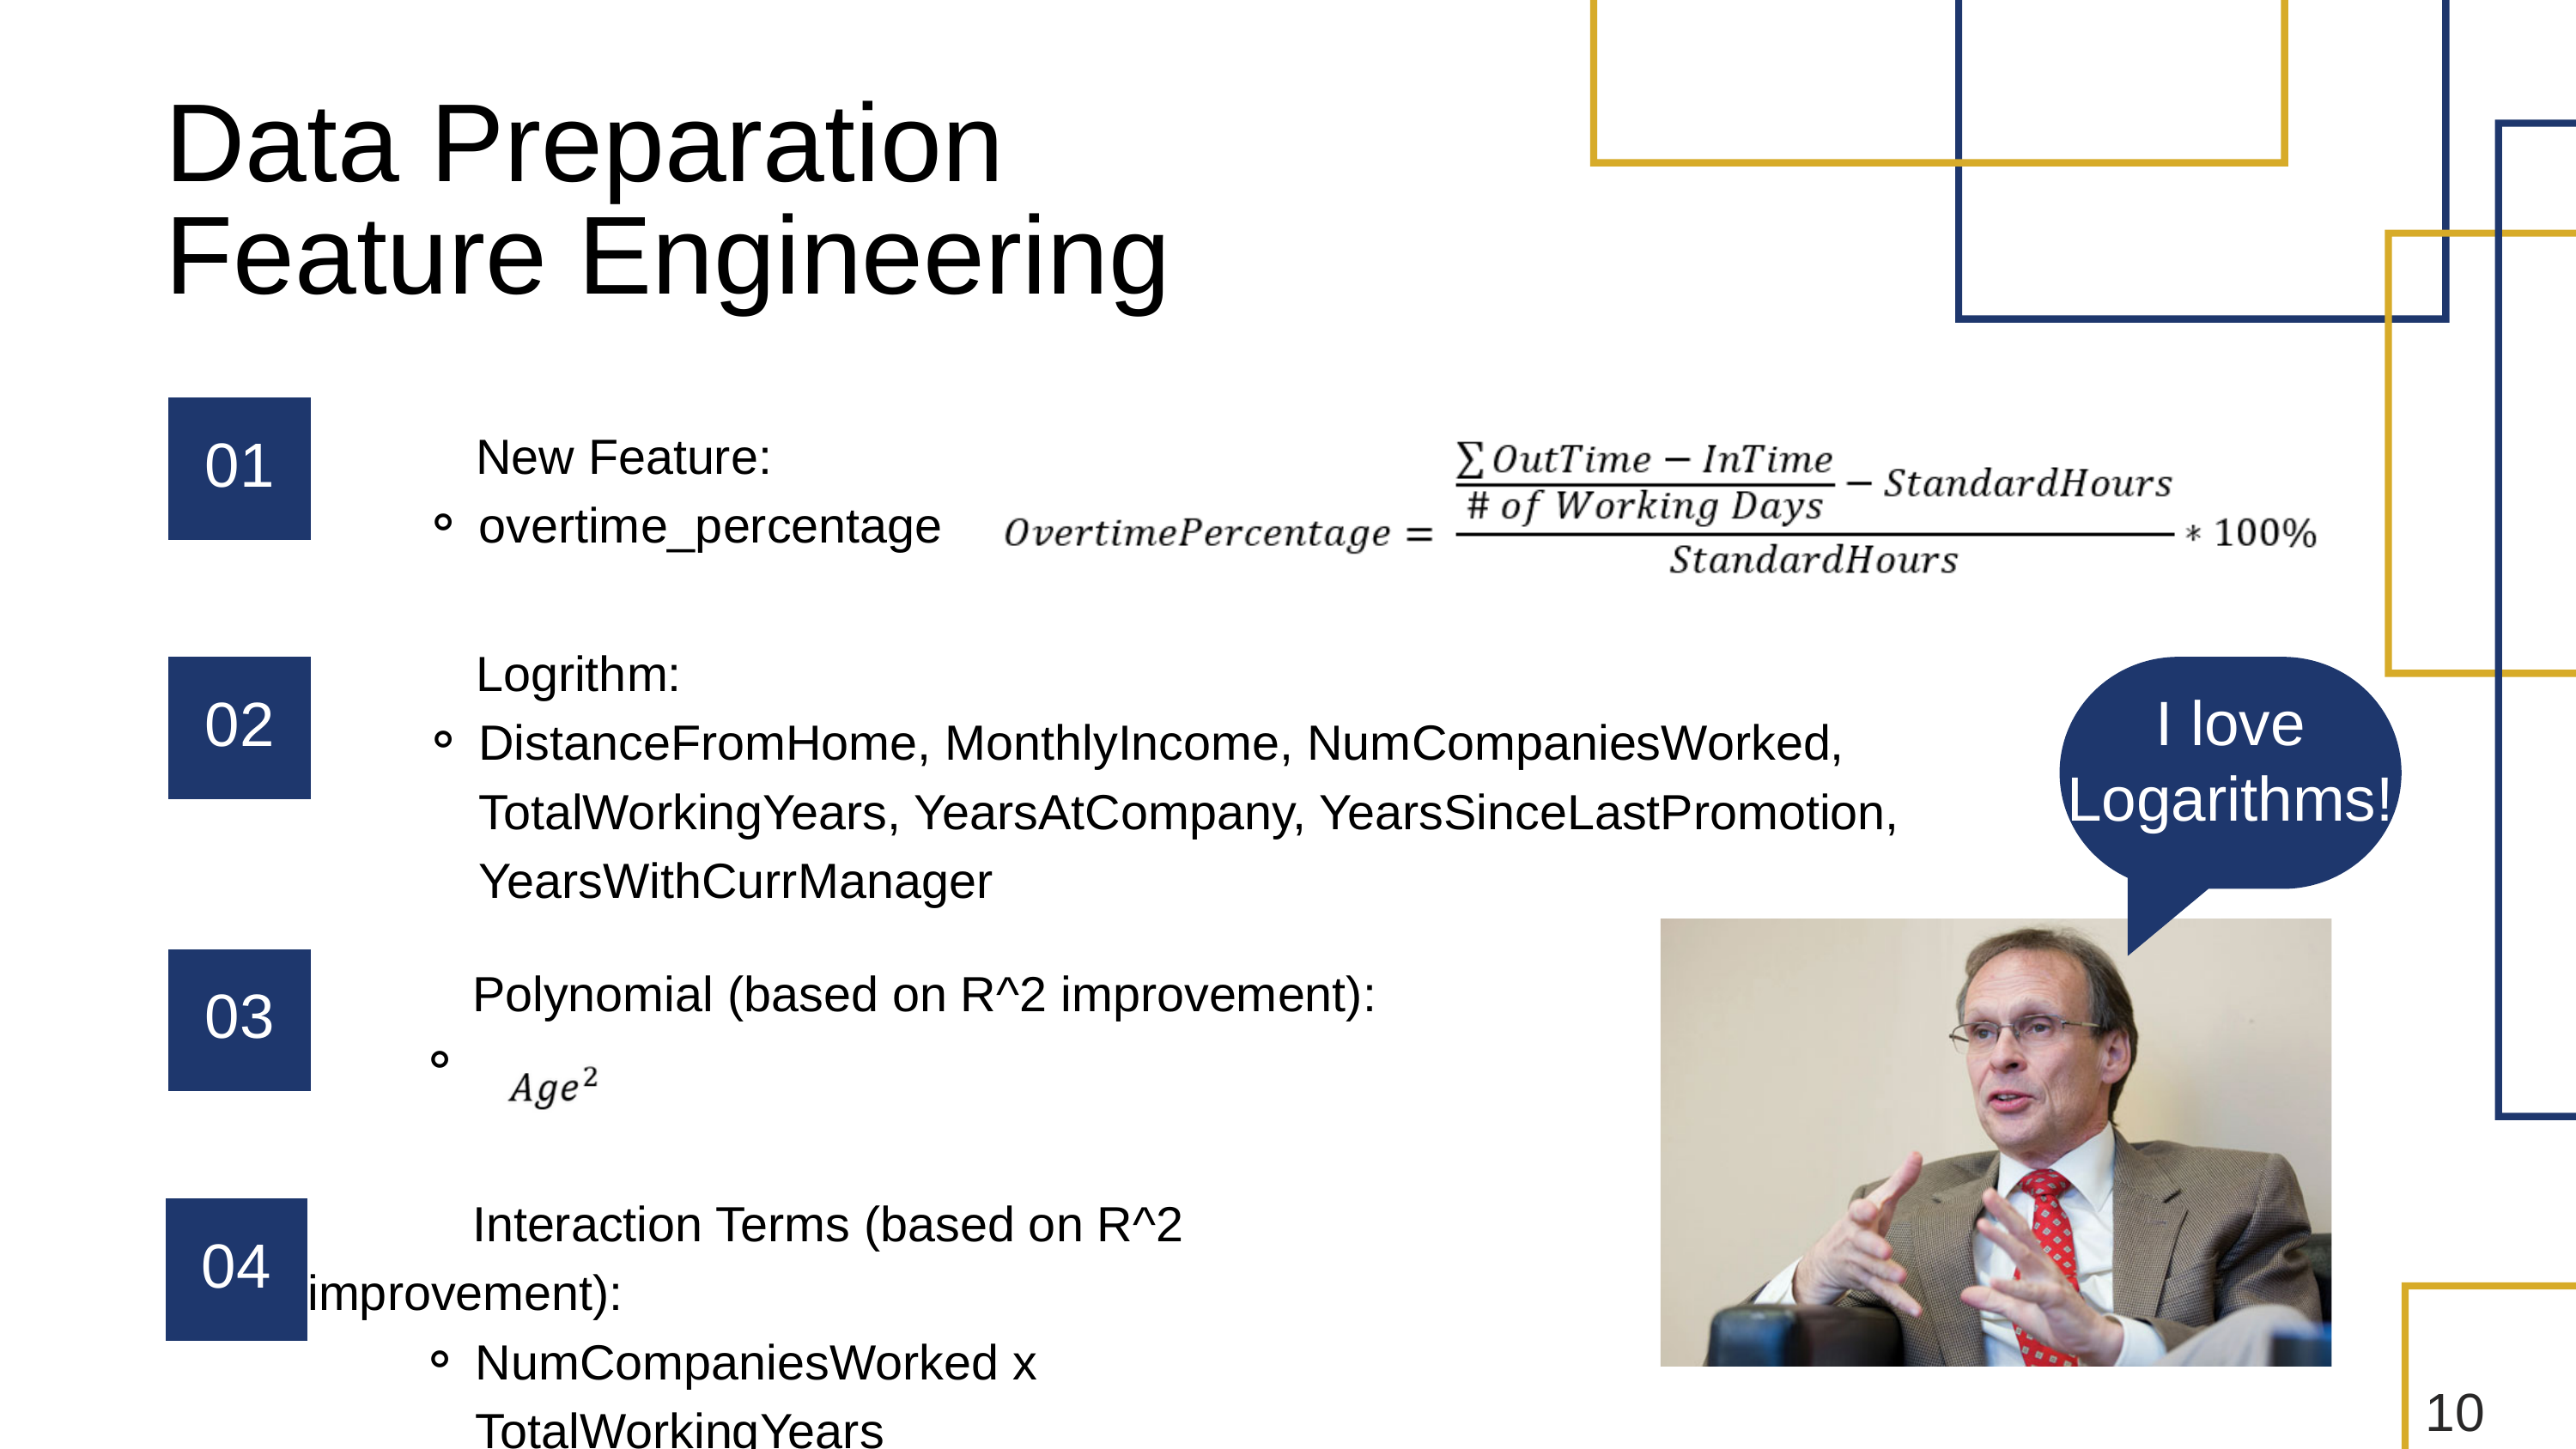

Data Preparation
Feature Engineering

            New Feature:
overtime_percentage

01
            Logrithm:
DistanceFromHome, MonthlyIncome, NumCompaniesWorked, TotalWorkingYears, YearsAtCompany, YearsSinceLastPromotion, YearsWithCurrManager

I love
Logarithms!
02

            Polynomial (based on R^2 improvement):

03

            Interaction Terms (based on R^2 improvement):
NumCompaniesWorked x TotalWorkingYears
overtime_percentage x YearsAtCompany

04

10